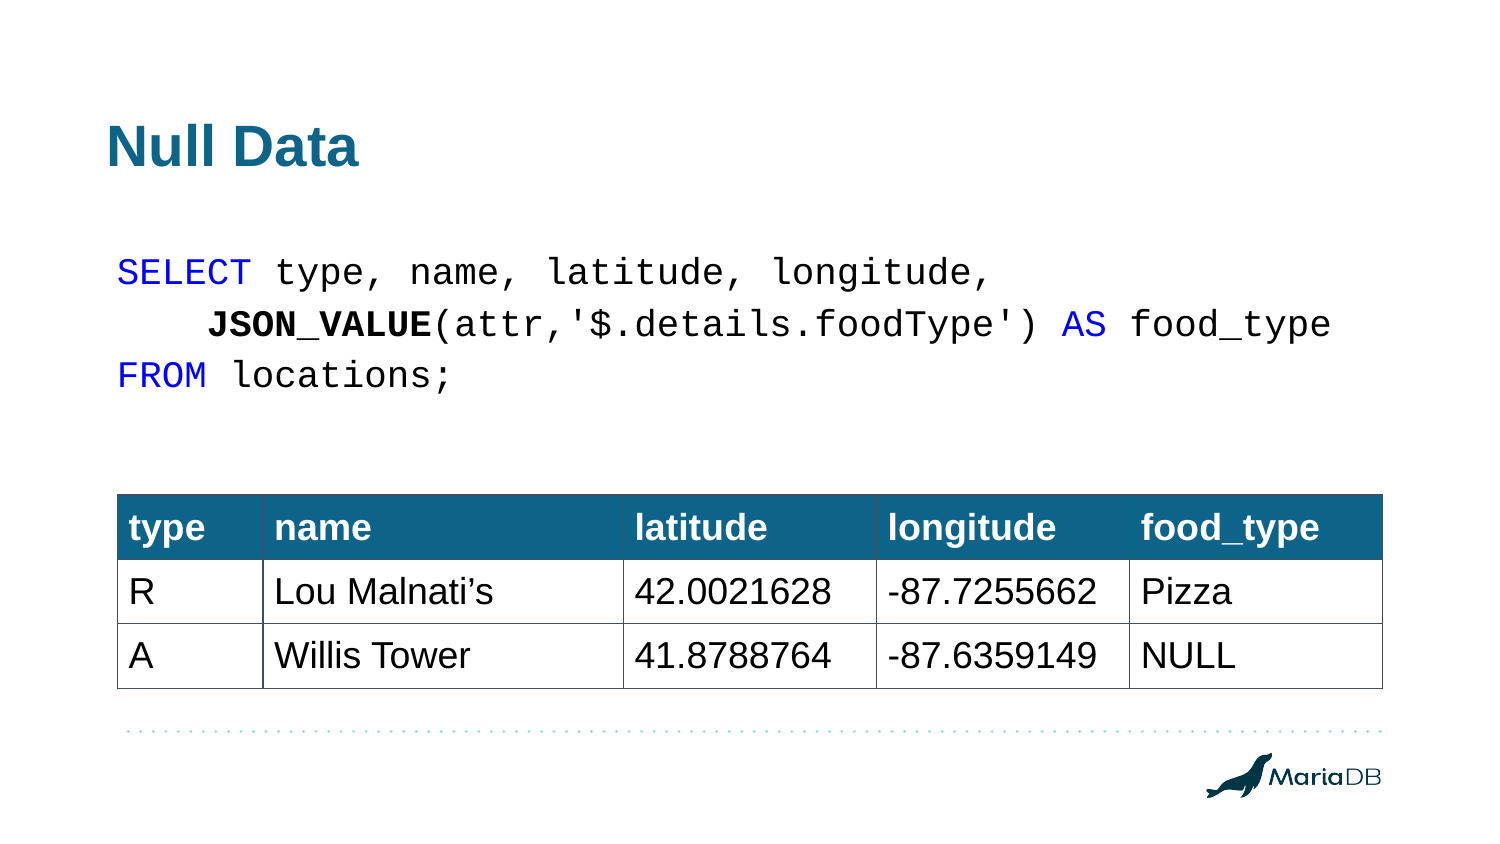

# Null Data
SELECT type, name, latitude, longitude,
    JSON_VALUE(attr,'$.details.foodType') AS food_type
FROM locations;
| type | name | latitude | longitude | food\_type |
| --- | --- | --- | --- | --- |
| R | Lou Malnati’s | 42.0021628 | -87.7255662 | Pizza |
| A | Willis Tower | 41.8788764 | -87.6359149 | NULL |